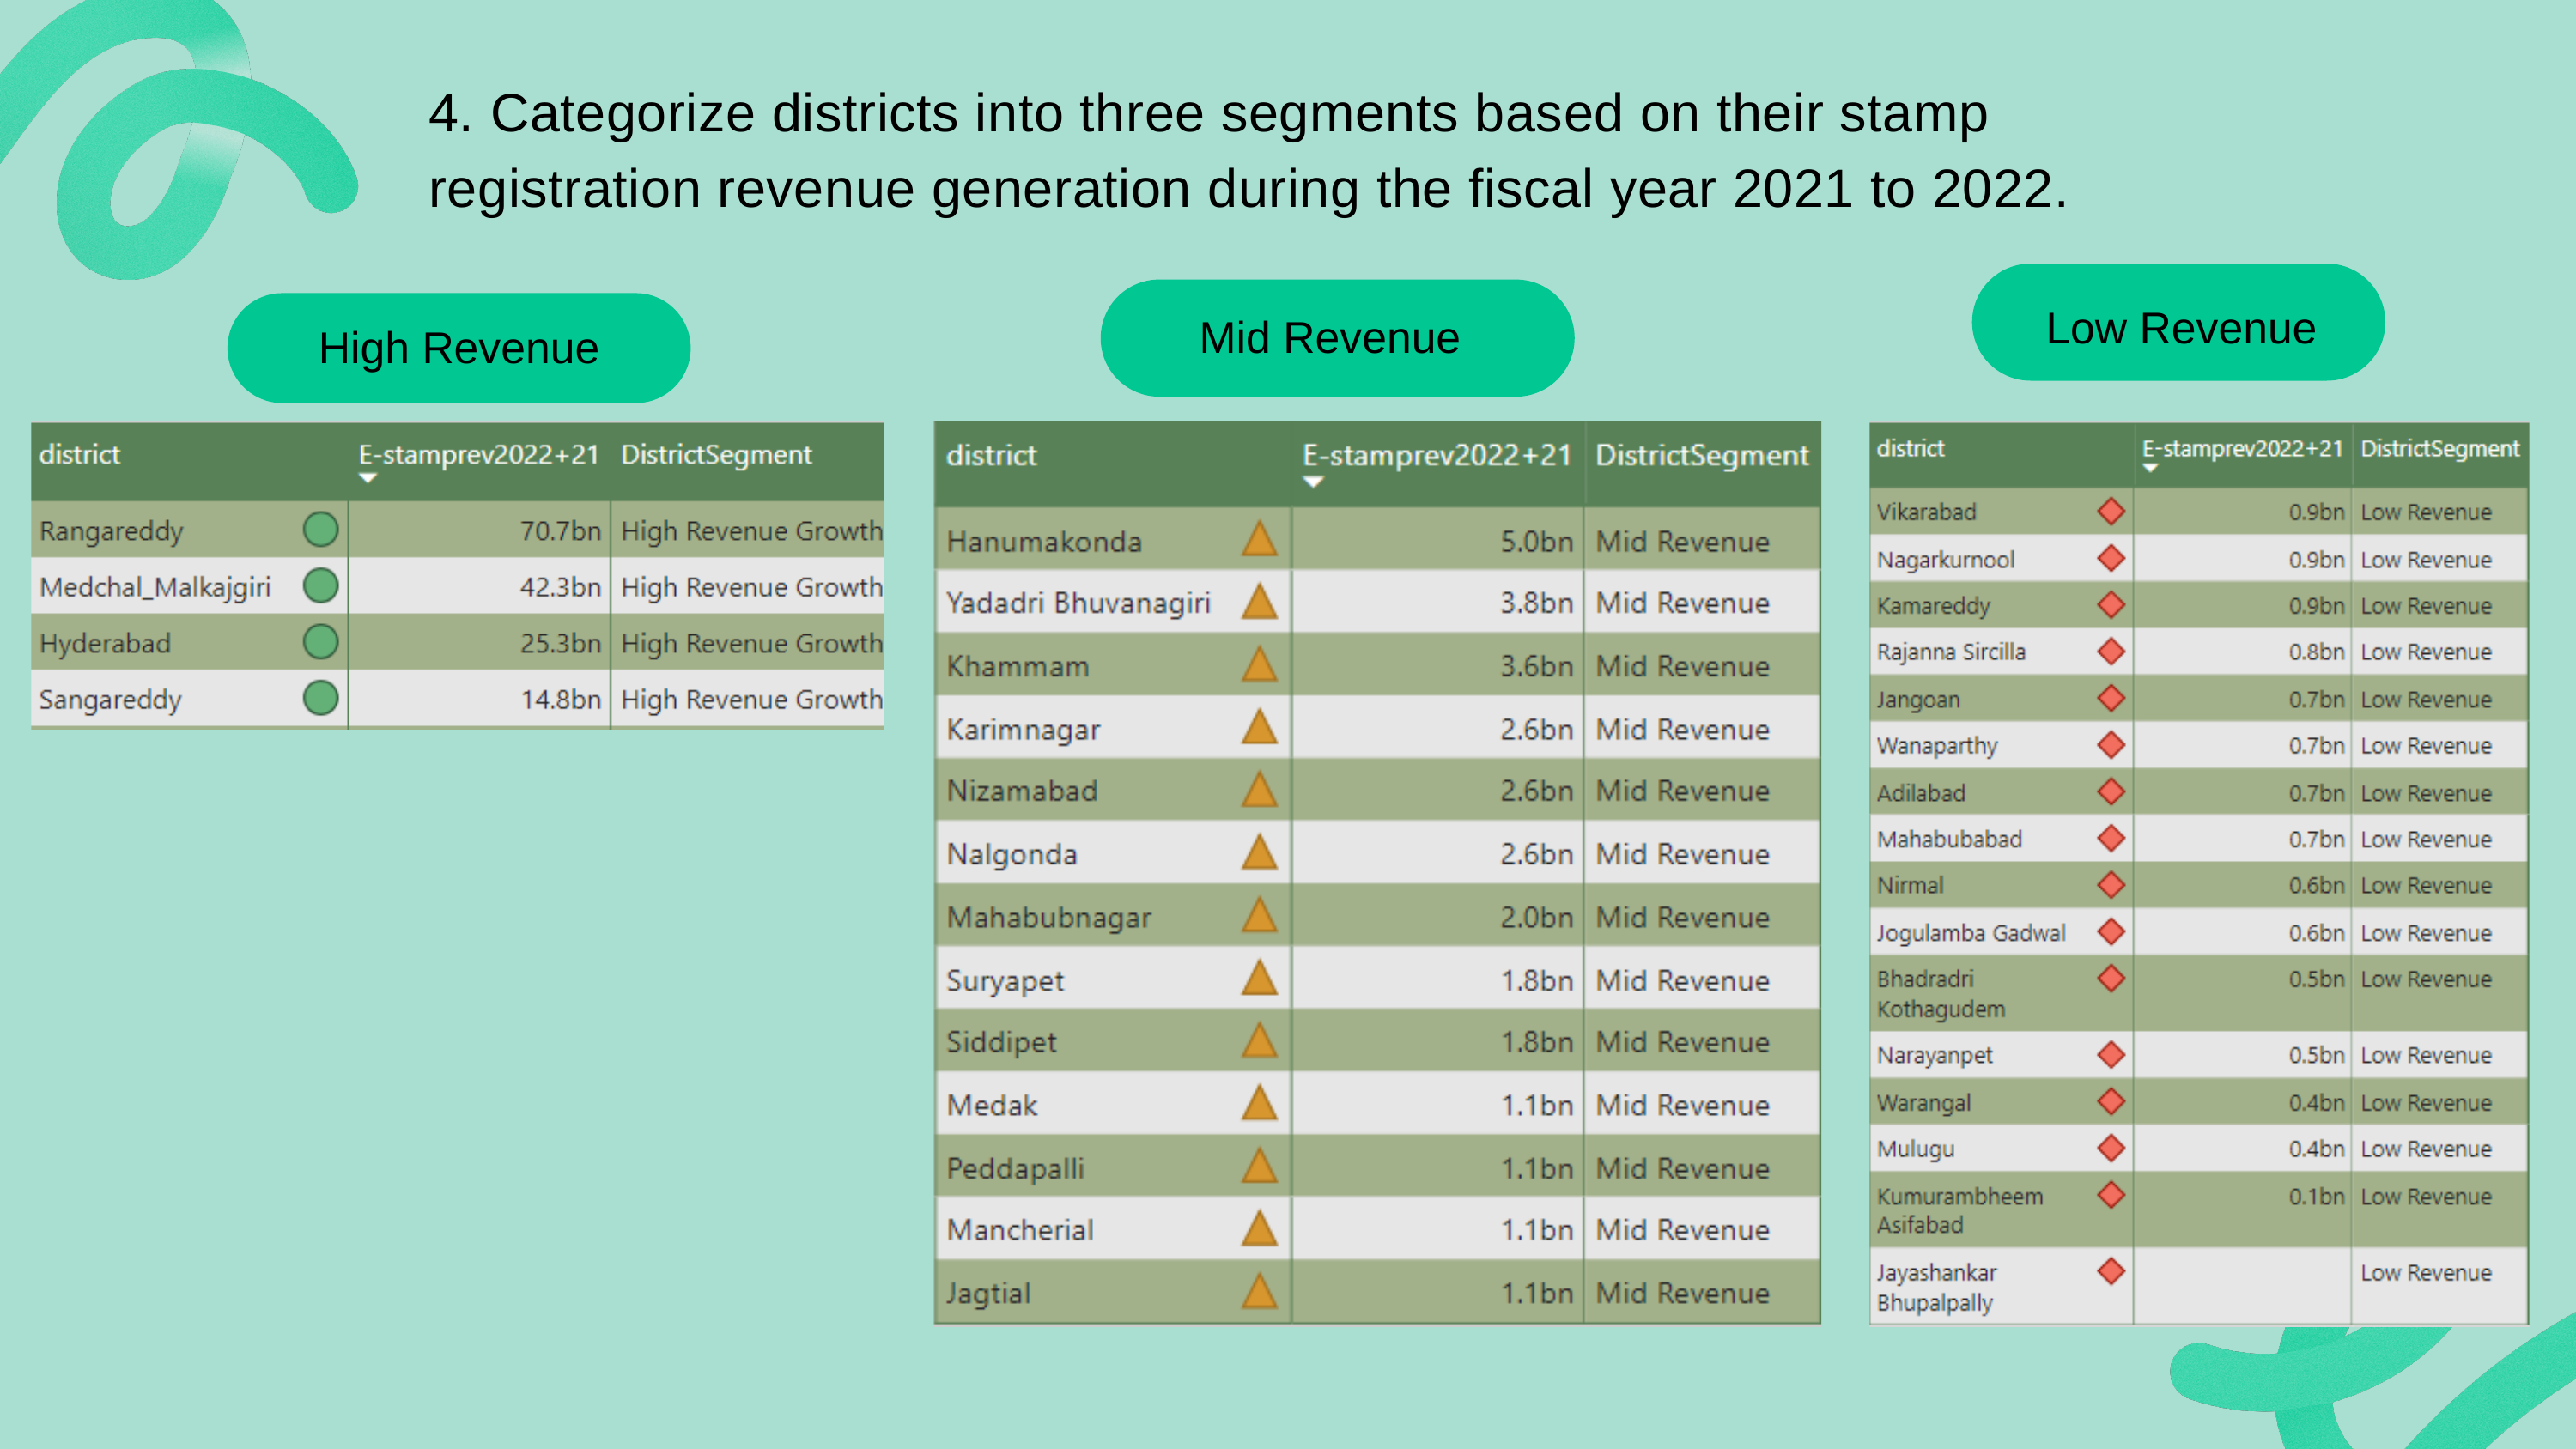

4. Categorize districts into three segments based on their stamp
registration revenue generation during the fiscal year 2021 to 2022.
Low Revenue

Mid Revenue

High Revenue